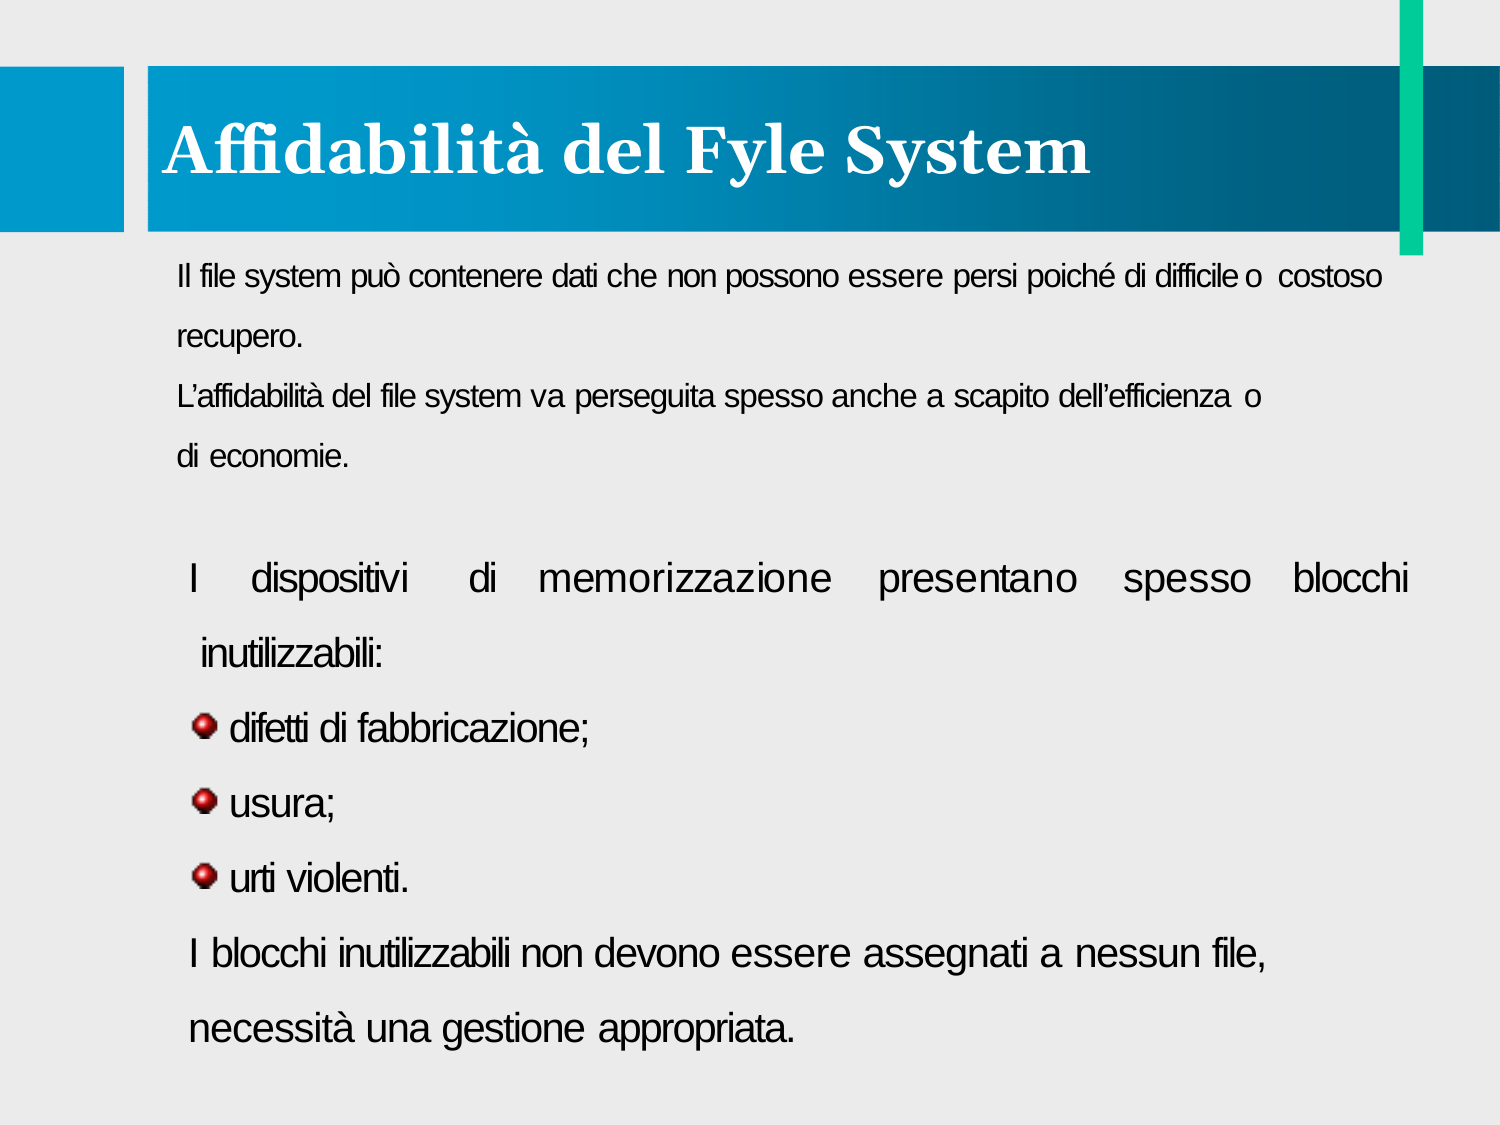

# Affidabilità del Fyle System

Il file system può contenere dati che non possono essere persi poiché di difficile o  costoso recupero.
L’affidabilità del file system va perseguita spesso anche a scapito dell’efficienza o
di economie.

I	dispositivi	di	memorizzazione	presentano	spesso	blocchi  inutilizzabili:
difetti di fabbricazione;  usura;
urti violenti.
I blocchi inutilizzabili non devono essere assegnati a nessun file,  necessità una gestione appropriata.